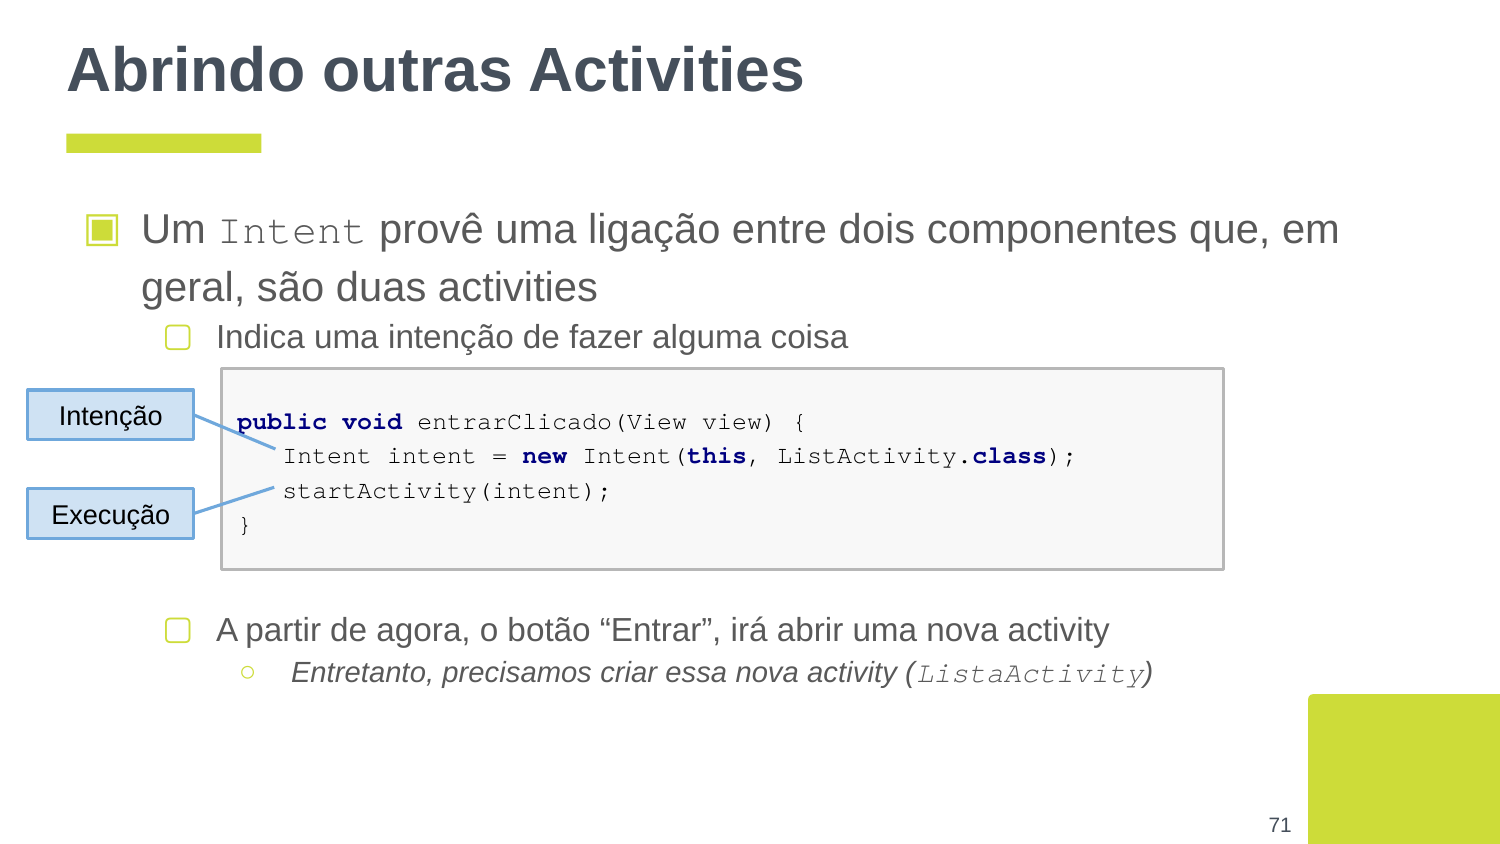

# Abrindo outras Activities
Um Intent provê uma ligação entre dois componentes que, em geral, são duas activities
Indica uma intenção de fazer alguma coisa
public void entrarClicado(View view) {
   Intent intent = new Intent(this, ListActivity.class);
   startActivity(intent);
}
Intenção
Execução

A partir de agora, o botão “Entrar”, irá abrir uma nova activity
Entretanto, precisamos criar essa nova activity (ListaActivity)
71